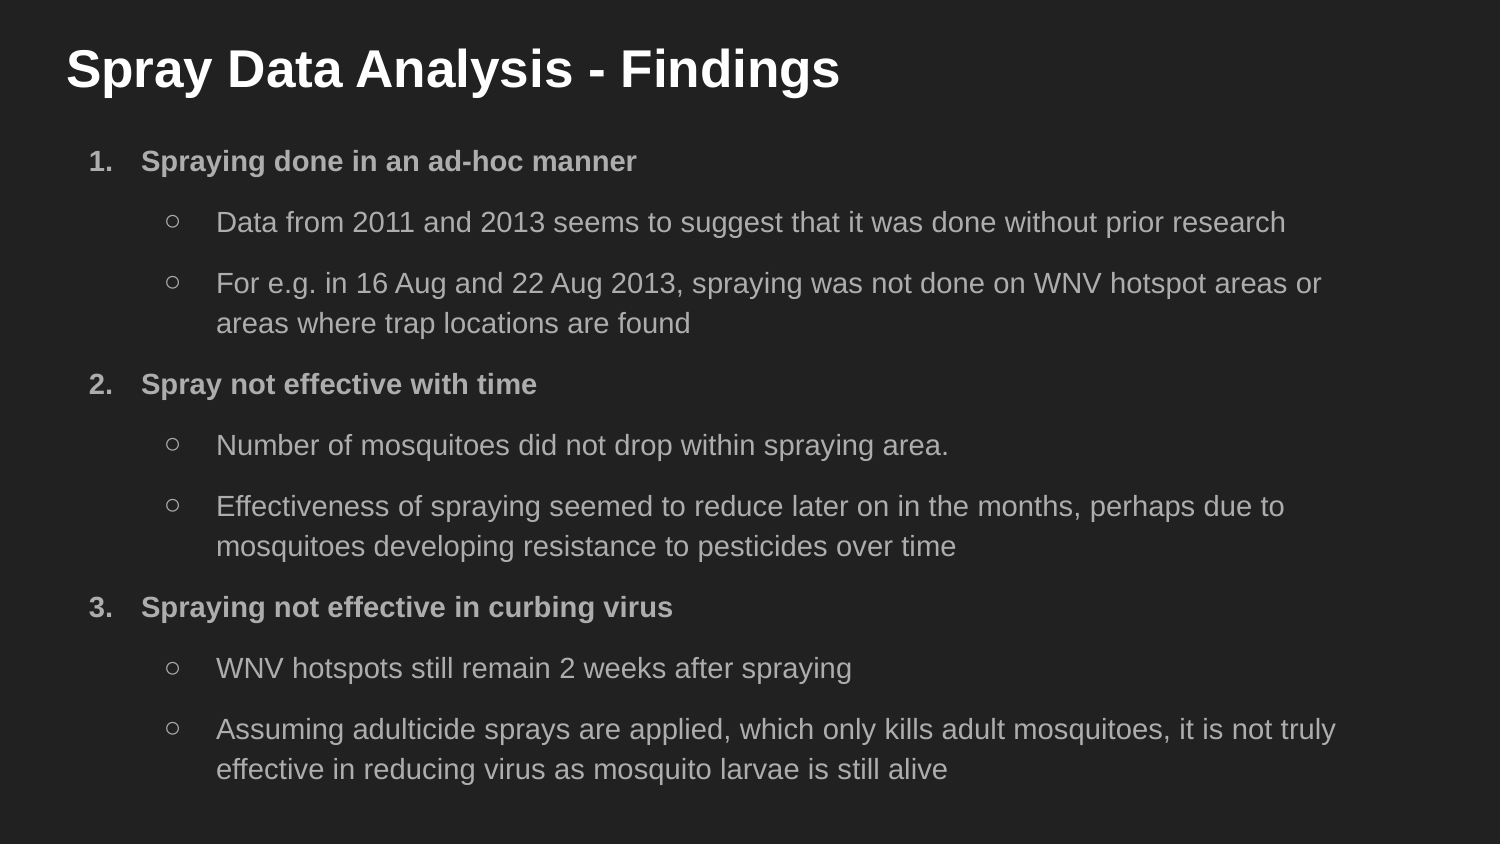

# Spray Data Analysis - Findings
Spraying done in an ad-hoc manner
Data from 2011 and 2013 seems to suggest that it was done without prior research
For e.g. in 16 Aug and 22 Aug 2013, spraying was not done on WNV hotspot areas or areas where trap locations are found
Spray not effective with time
Number of mosquitoes did not drop within spraying area.
Effectiveness of spraying seemed to reduce later on in the months, perhaps due to mosquitoes developing resistance to pesticides over time
Spraying not effective in curbing virus
WNV hotspots still remain 2 weeks after spraying
Assuming adulticide sprays are applied, which only kills adult mosquitoes, it is not truly effective in reducing virus as mosquito larvae is still alive